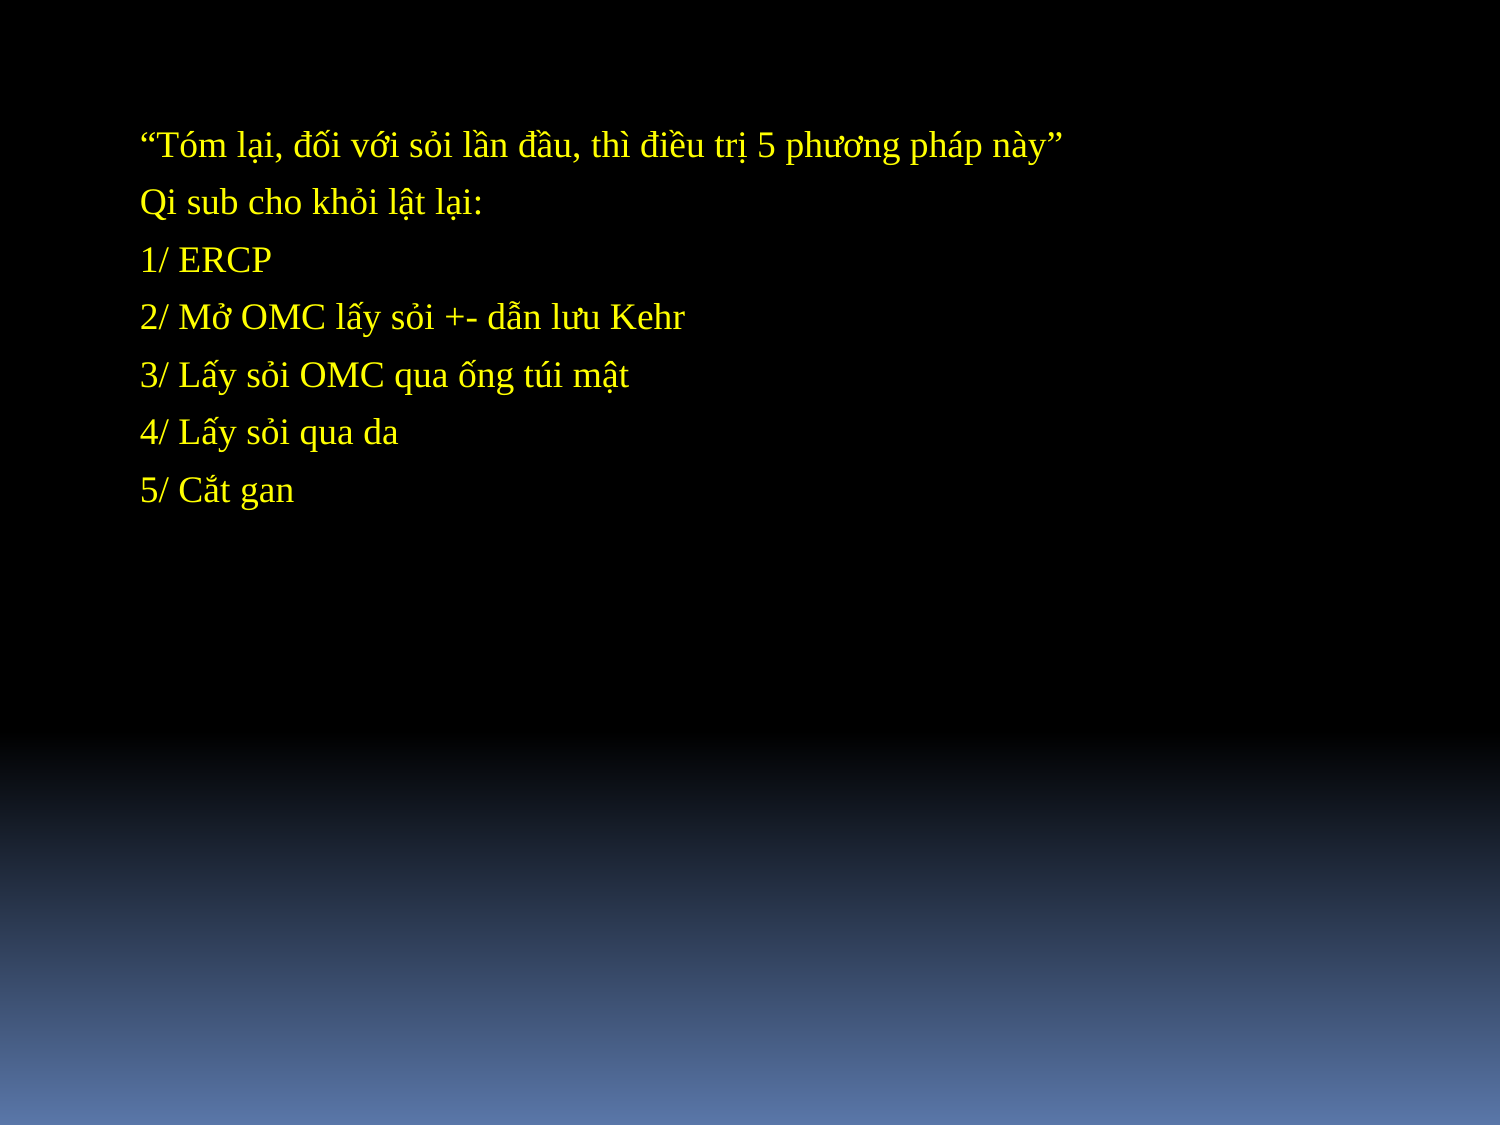

“Tóm lại, đối với sỏi lần đầu, thì điều trị 5 phương pháp này”
Qi sub cho khỏi lật lại:
1/ ERCP
2/ Mở OMC lấy sỏi +- dẫn lưu Kehr
3/ Lấy sỏi OMC qua ống túi mật
4/ Lấy sỏi qua da
5/ Cắt gan